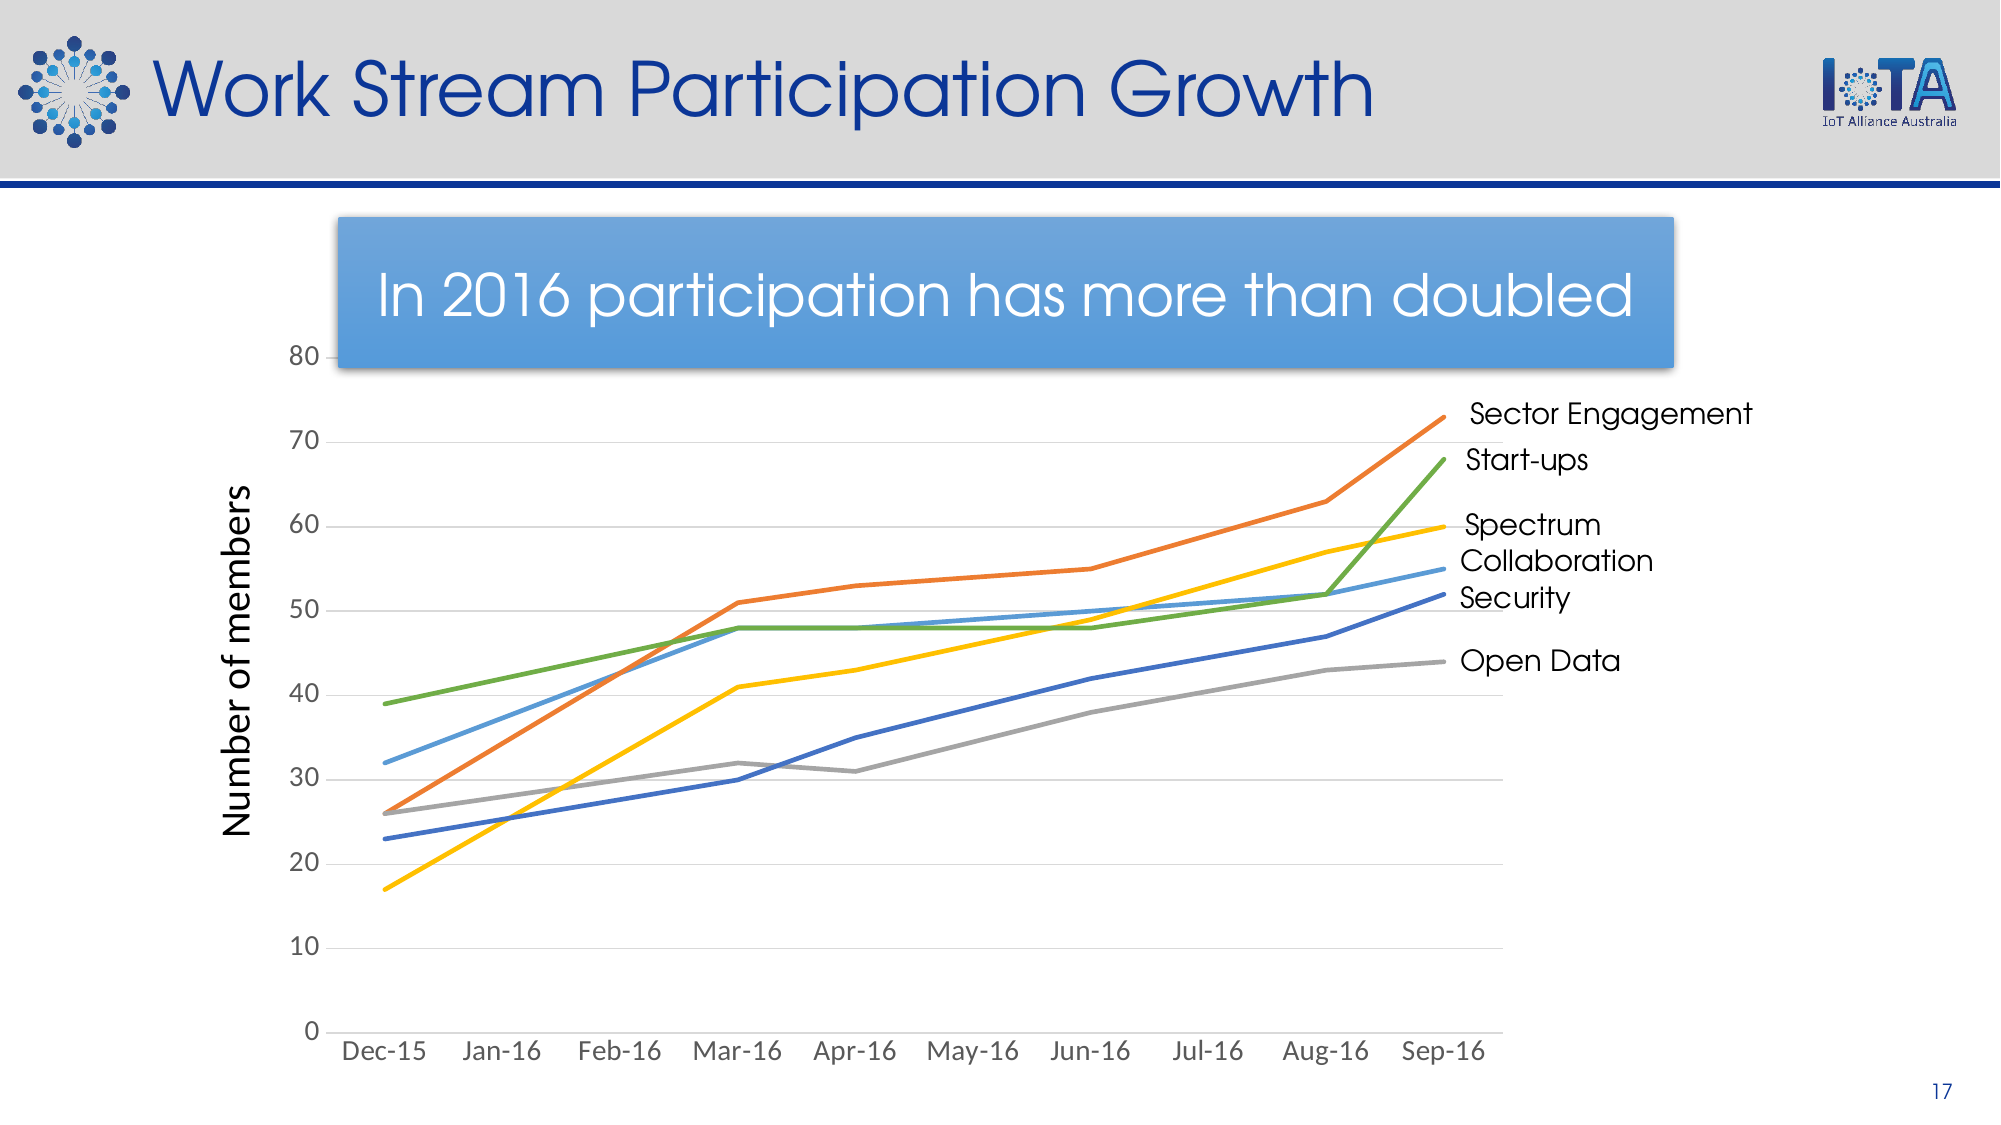

# Work Stream Participation Growth
In 2016 participation has more than doubled

### Chart

| Category | Collaboration | Sector Engagement | Open Data | Spectrum | Security | Start-ups |
|---|---|---|---|---|---|---|
| 42359 | 32.0 | 26.0 | 26.0 | 17.0 | 23.0 | 39.0 |
| 42447 | 48.0 | 51.0 | 32.0 | 41.0 | 30.0 | 48.0 |
| 42481 | 48.0 | 53.0 | 31.0 | 43.0 | 35.0 | 48.0 |
| 42535 | 50.0 | 55.0 | 38.0 | 49.0 | 42.0 | 48.0 |
| 42583 | 52.0 | 63.0 | 43.0 | 57.0 | 47.0 | 52.0 |
| 42614 | 55.0 | 73.0 | 44.0 | 60.0 | 52.0 | 68.0 |
Sector Engagement
Start-ups
Spectrum
Collaboration
Security
Number of members
Open Data